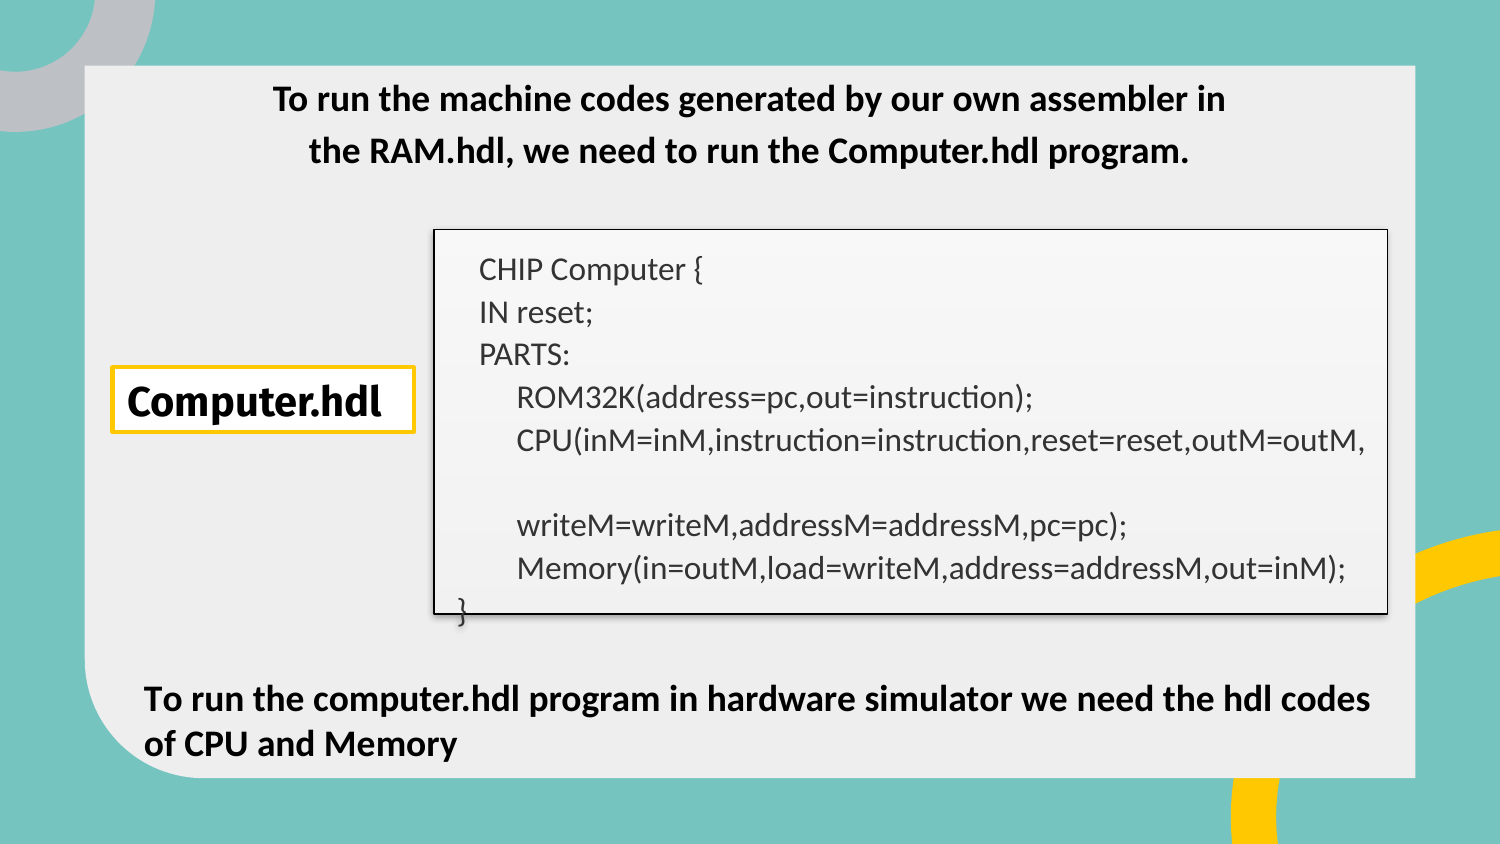

To run the machine codes generated by our own assembler in the RAM.hdl, we need to run the Computer.hdl program.
# CHIP Computer { IN reset; PARTS: ROM32K(address=pc,out=instruction); CPU(inM=inM,instruction=instruction,reset=reset,outM=outM, writeM=writeM,addressM=addressM,pc=pc); Memory(in=outM,load=writeM,address=addressM,out=inM); }
Computer.hdl
To run the computer.hdl program in hardware simulator we need the hdl codes of CPU and Memory